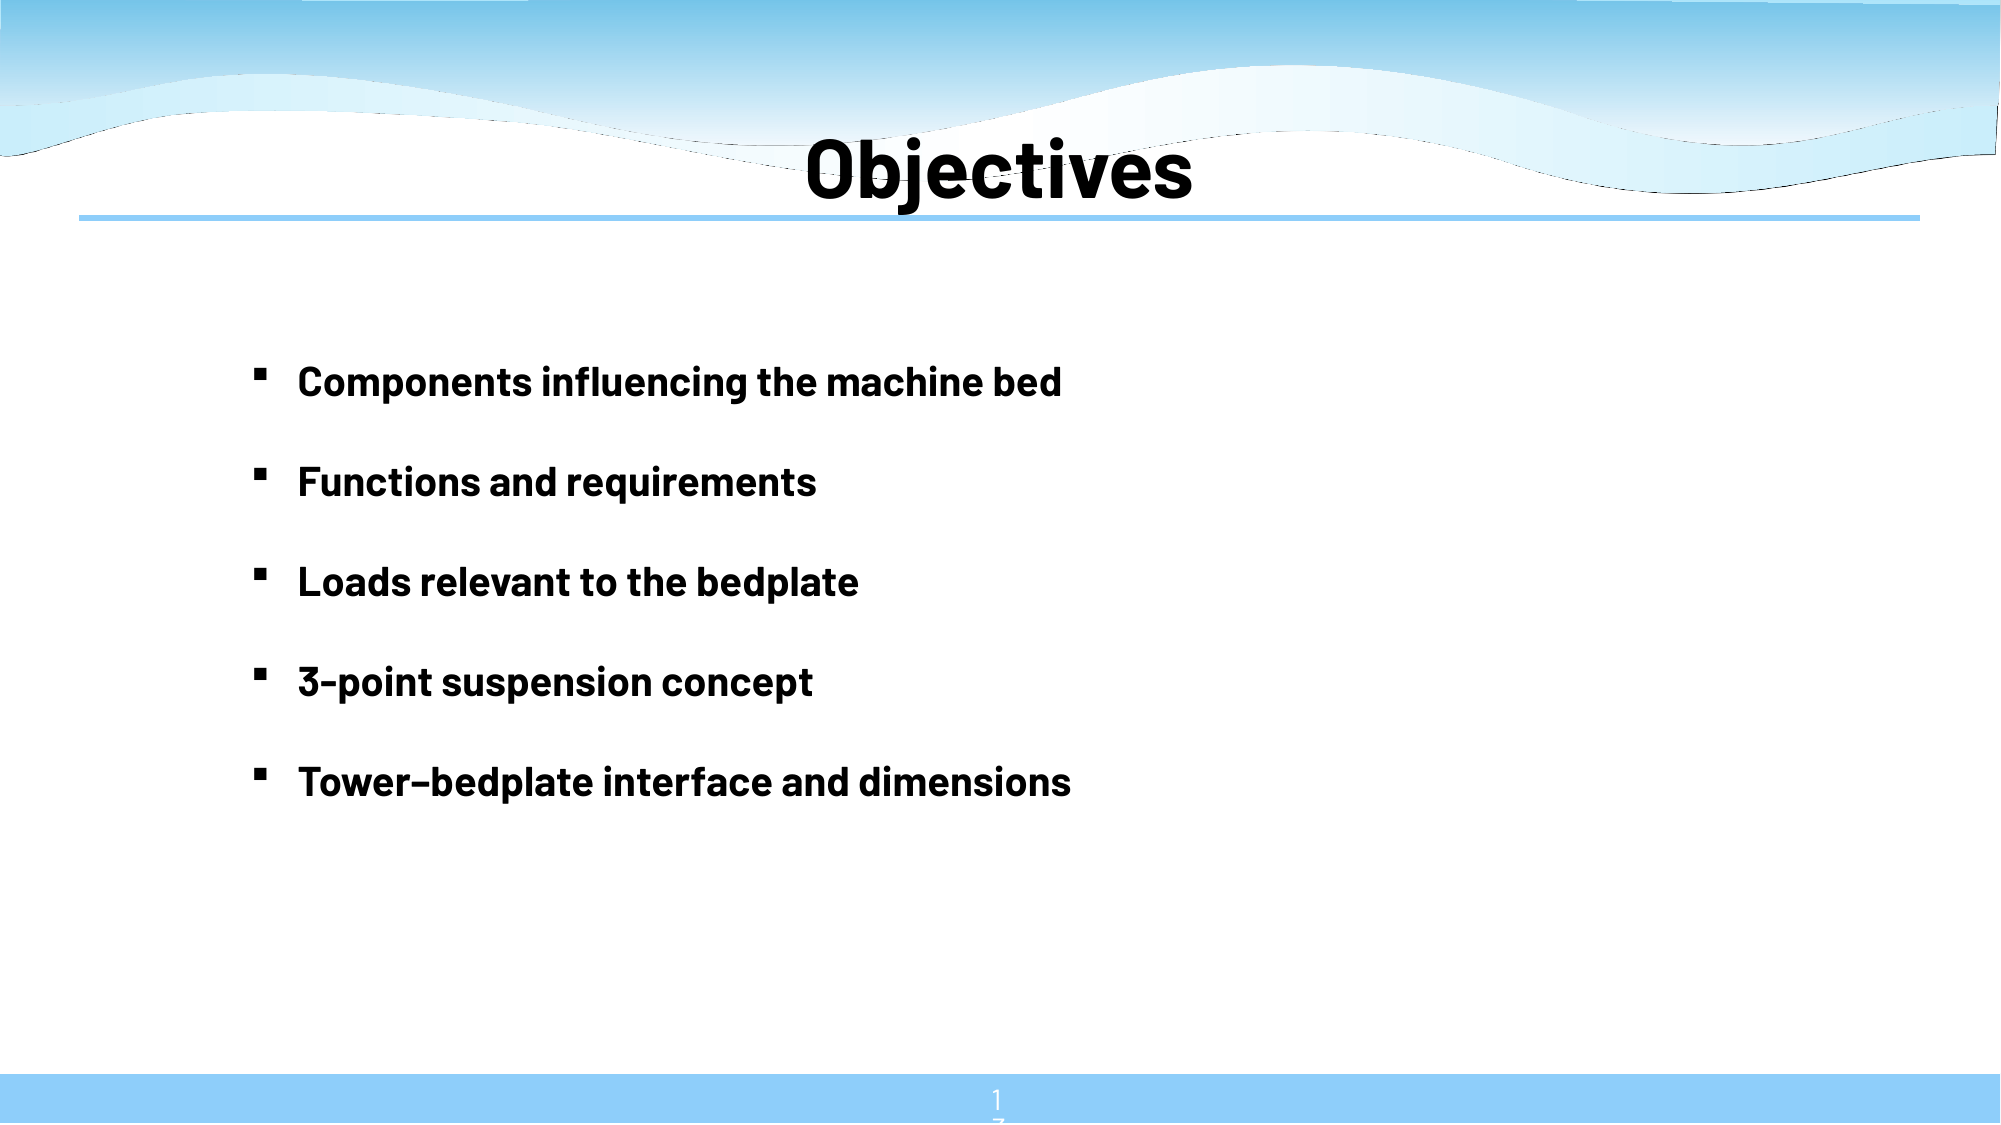

# Objectives
Components influencing the machine bed
Functions and requirements
Loads relevant to the bedplate
3-point suspension concept
Tower–bedplate interface and dimensions
137